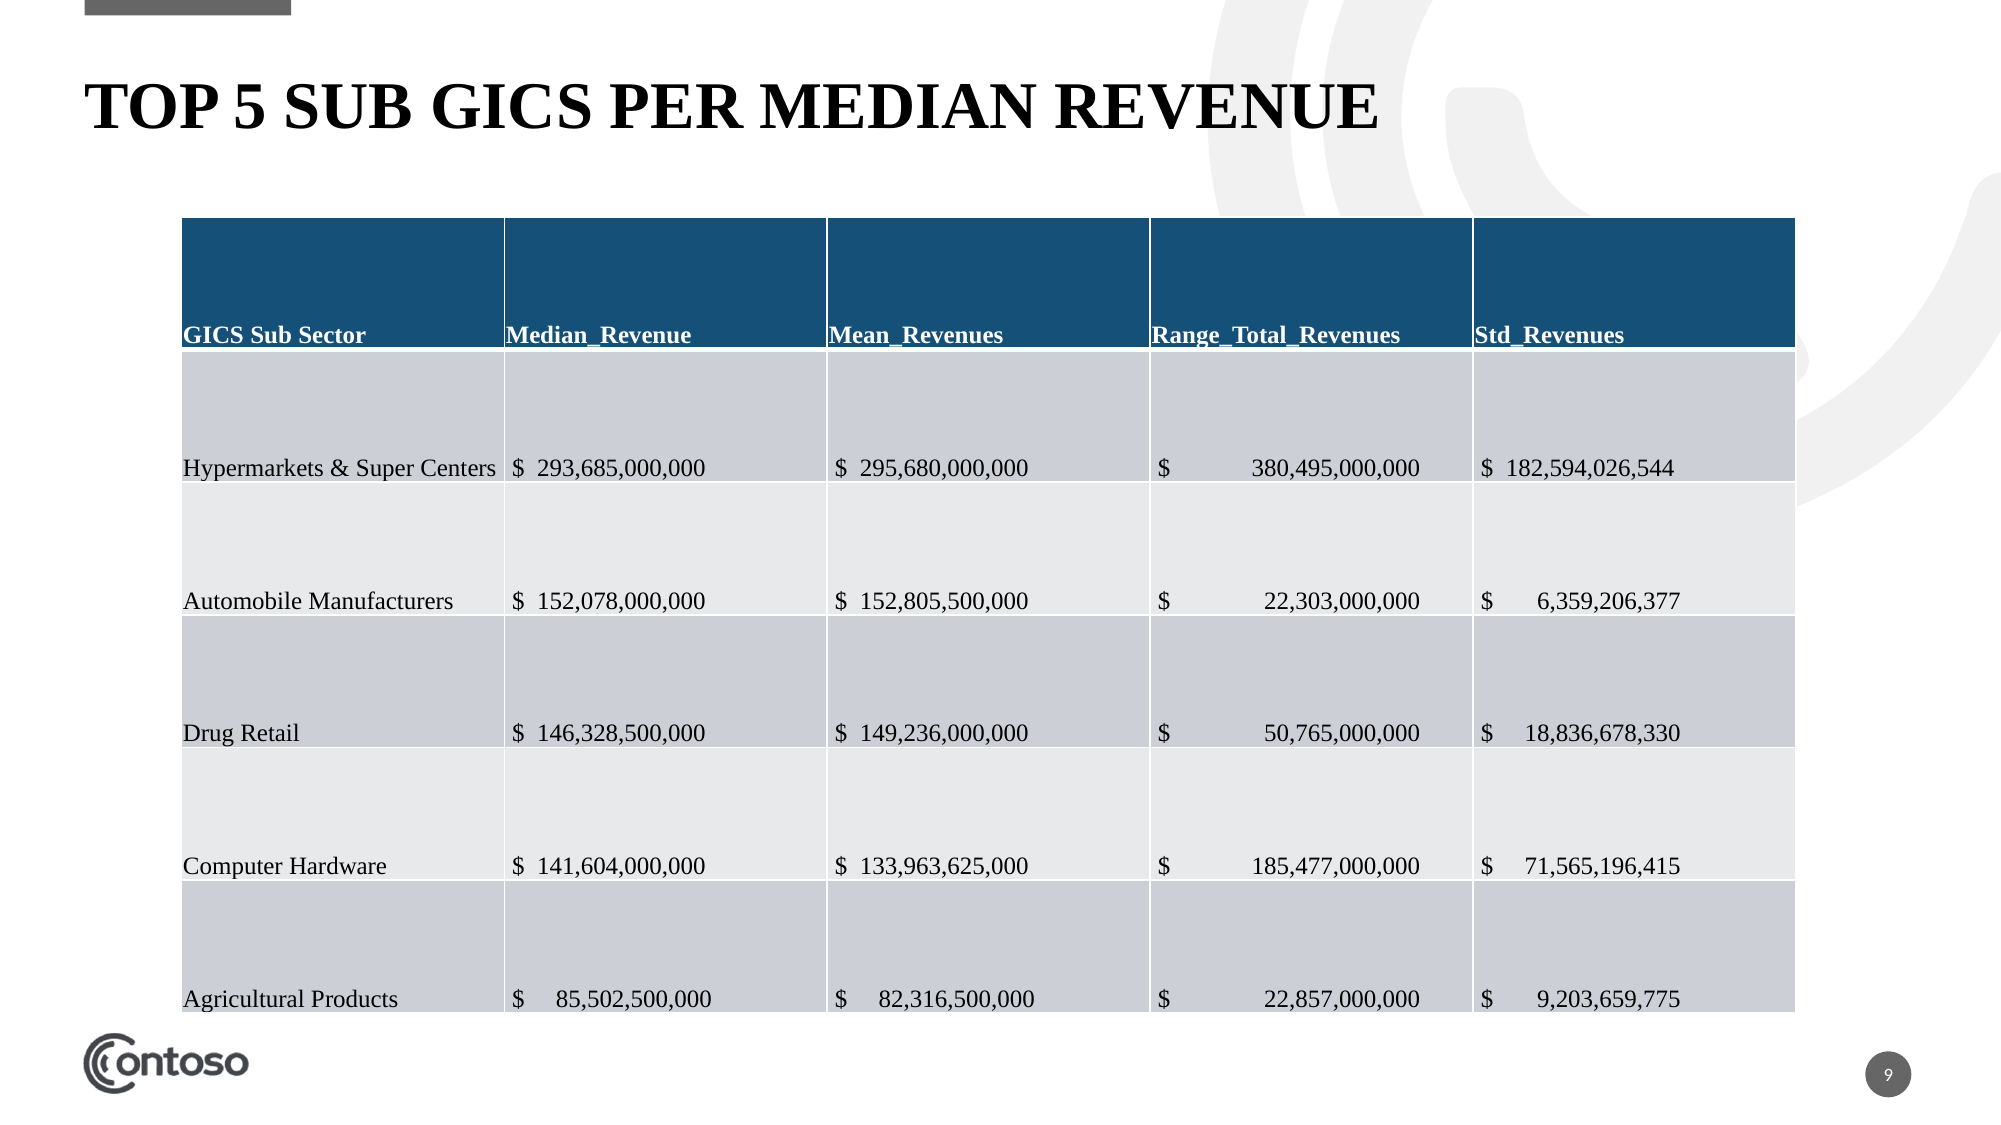

# TOP 5 Sub GICS Per Median Revenue
| GICS Sub Sector | Median\_Revenue | Mean\_Revenues | Range\_Total\_Revenues | Std\_Revenues |
| --- | --- | --- | --- | --- |
| Hypermarkets & Super Centers | $ 293,685,000,000 | $ 295,680,000,000 | $ 380,495,000,000 | $ 182,594,026,544 |
| Automobile Manufacturers | $ 152,078,000,000 | $ 152,805,500,000 | $ 22,303,000,000 | $ 6,359,206,377 |
| Drug Retail | $ 146,328,500,000 | $ 149,236,000,000 | $ 50,765,000,000 | $ 18,836,678,330 |
| Computer Hardware | $ 141,604,000,000 | $ 133,963,625,000 | $ 185,477,000,000 | $ 71,565,196,415 |
| Agricultural Products | $ 85,502,500,000 | $ 82,316,500,000 | $ 22,857,000,000 | $ 9,203,659,775 |
9